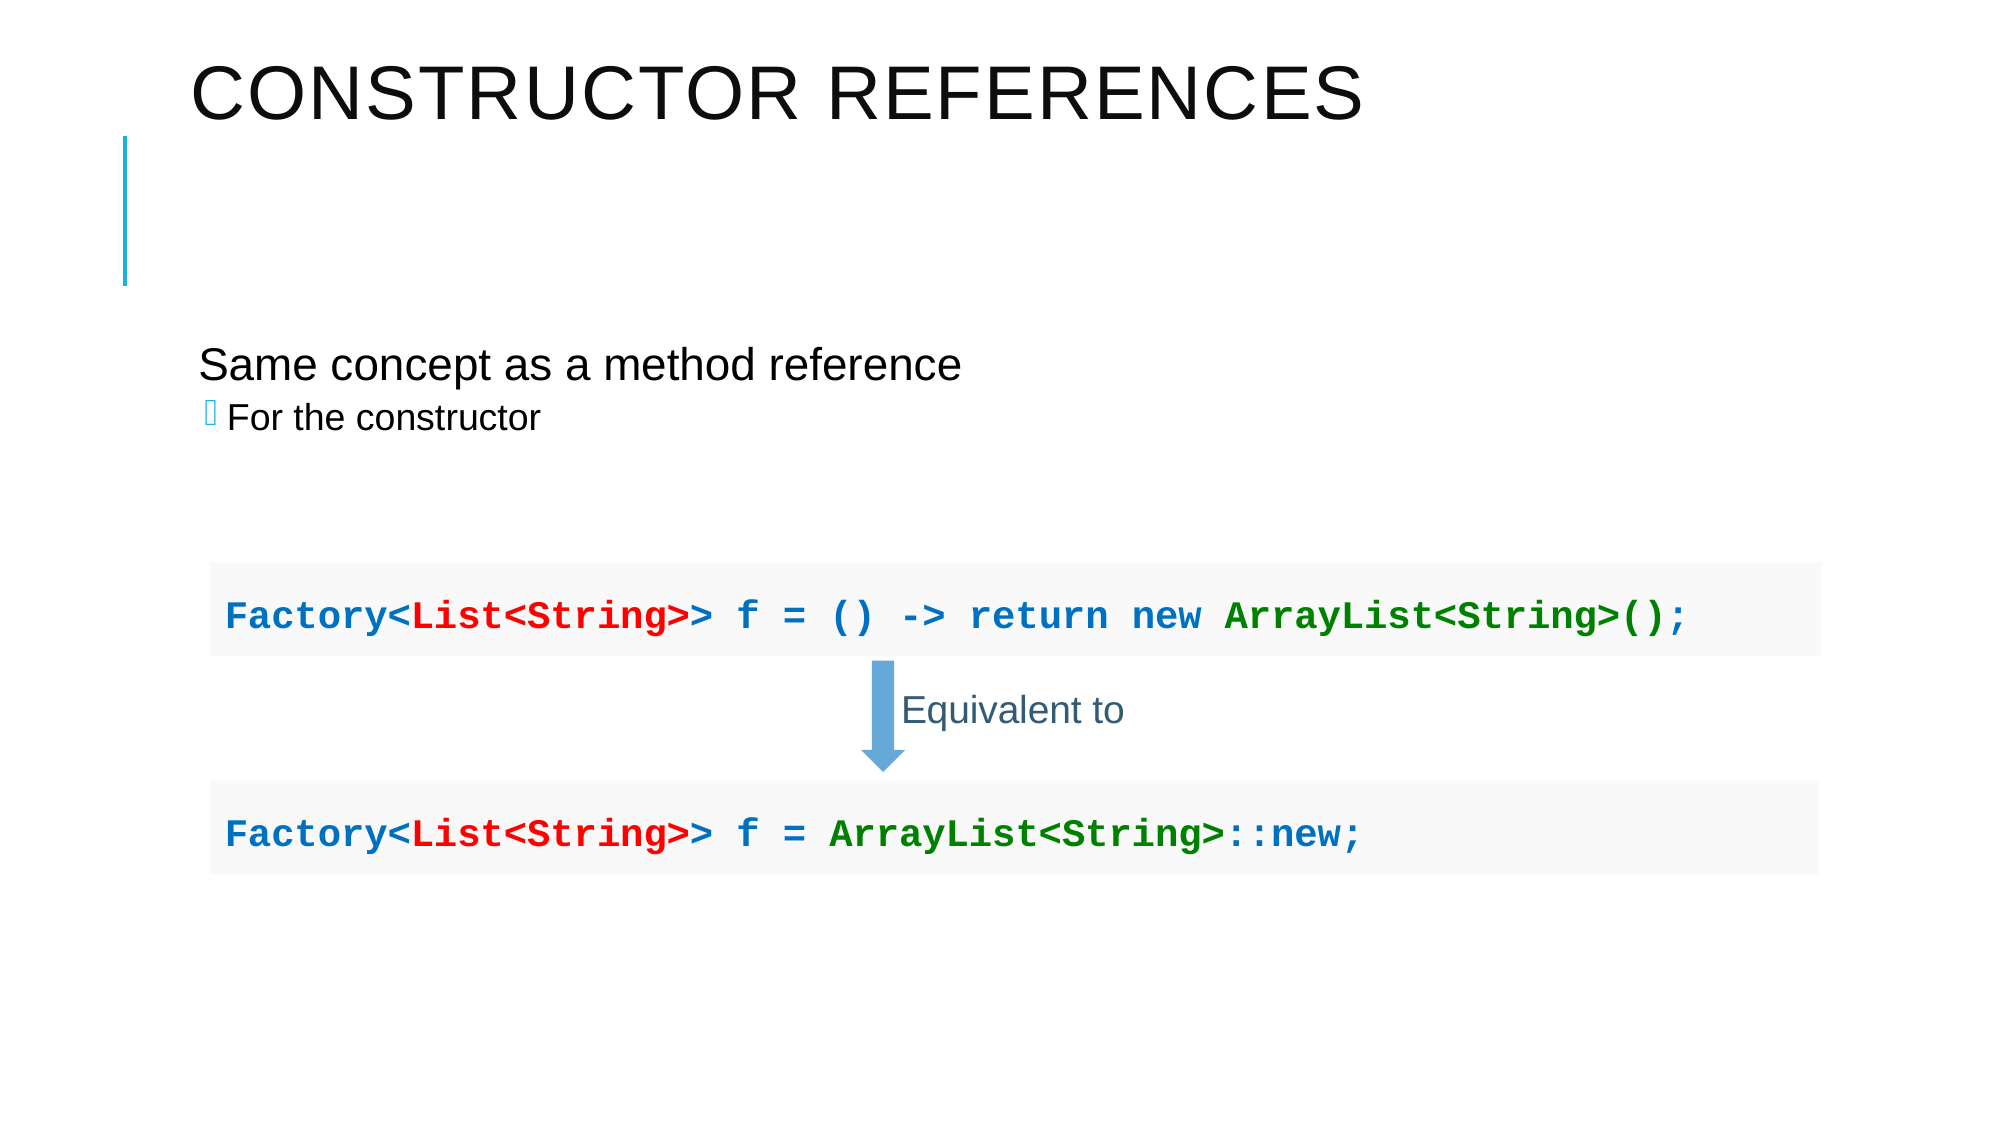

# Constructor References
Same concept as a method reference
For the constructor
Factory<List<String>> f = () -> return new ArrayList<String>();

Equivalent to
Factory<List<String>> f = ArrayList<String>::new;